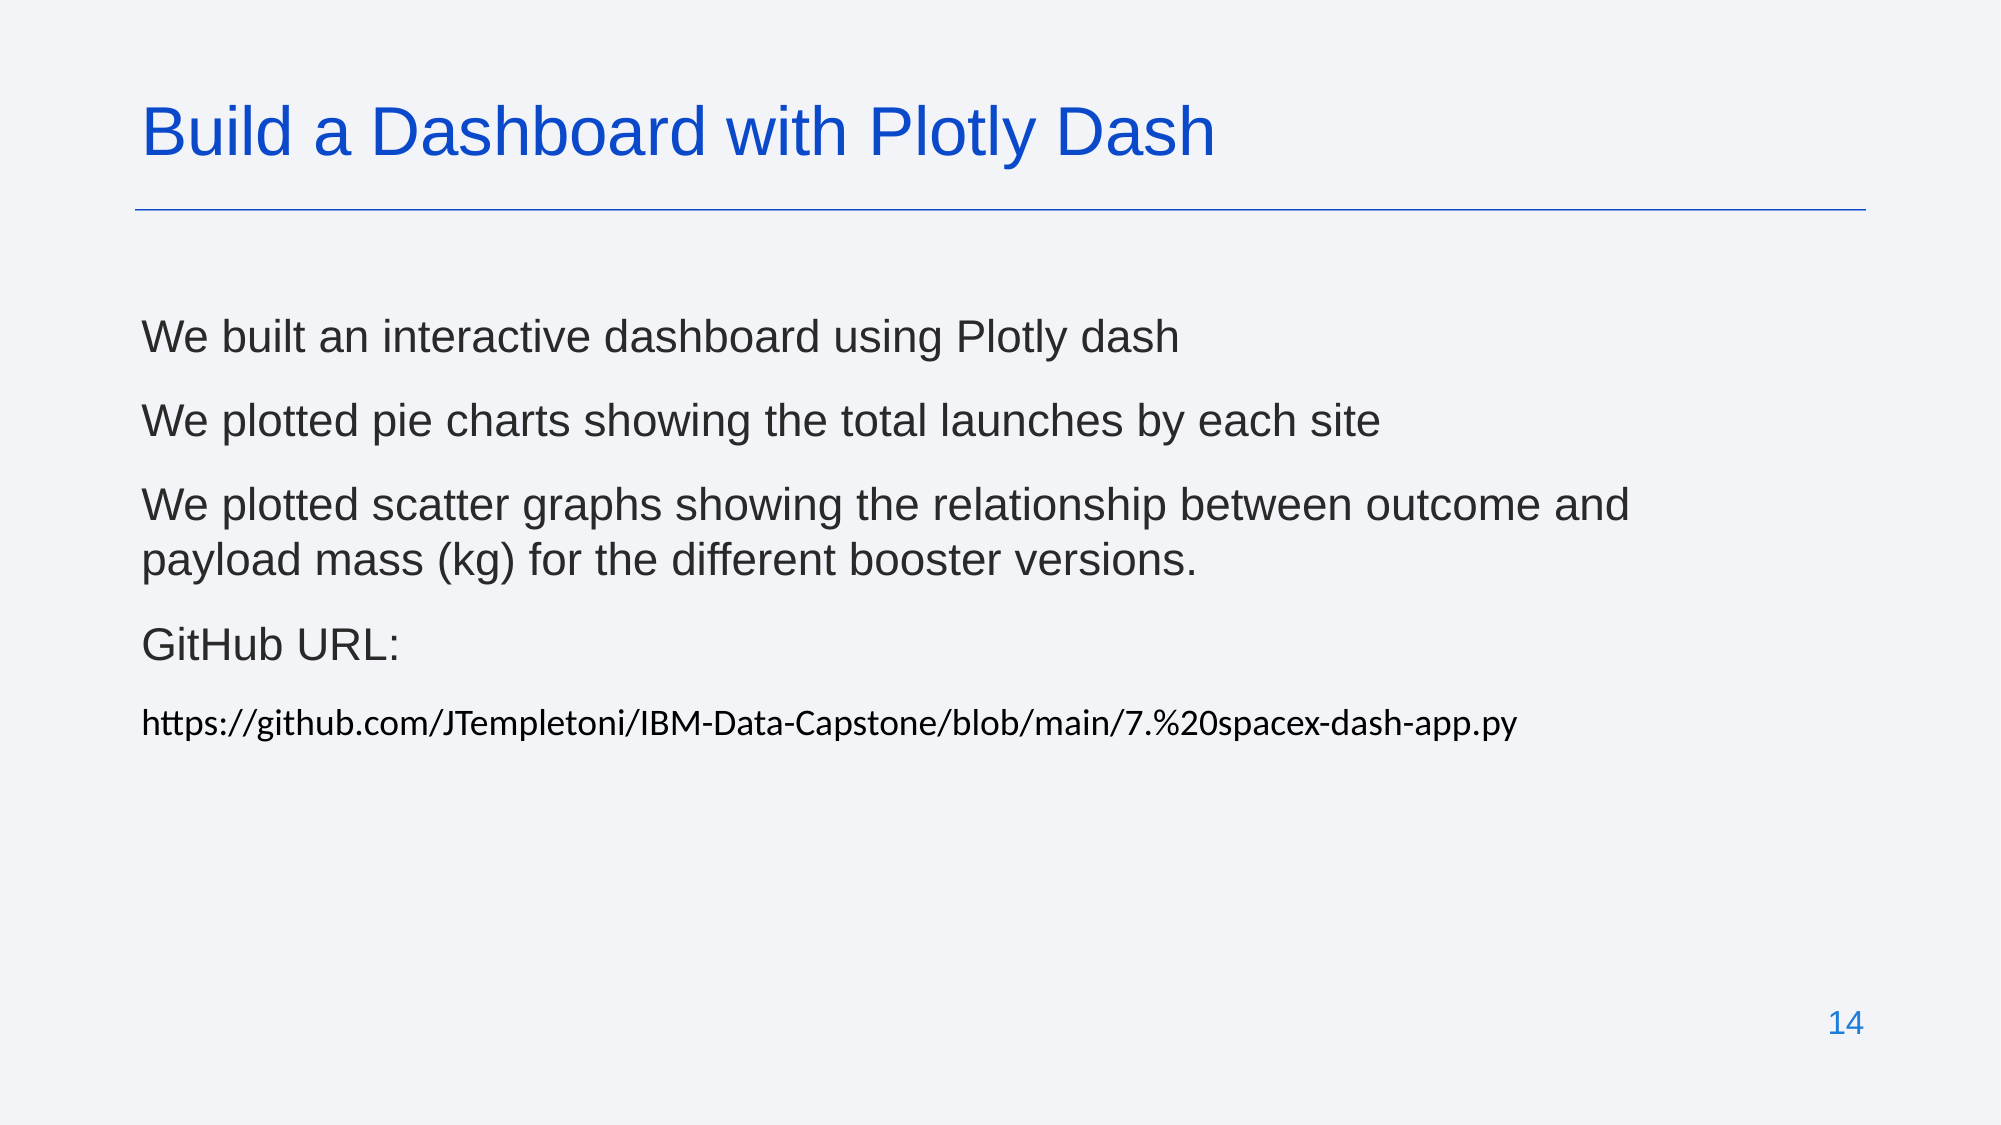

Build a Dashboard with Plotly Dash
We built an interactive dashboard using Plotly dash
We plotted pie charts showing the total launches by each site
We plotted scatter graphs showing the relationship between outcome and payload mass (kg) for the different booster versions.
GitHub URL:
https://github.com/JTempletoni/IBM-Data-Capstone/blob/main/7.%20spacex-dash-app.py
14